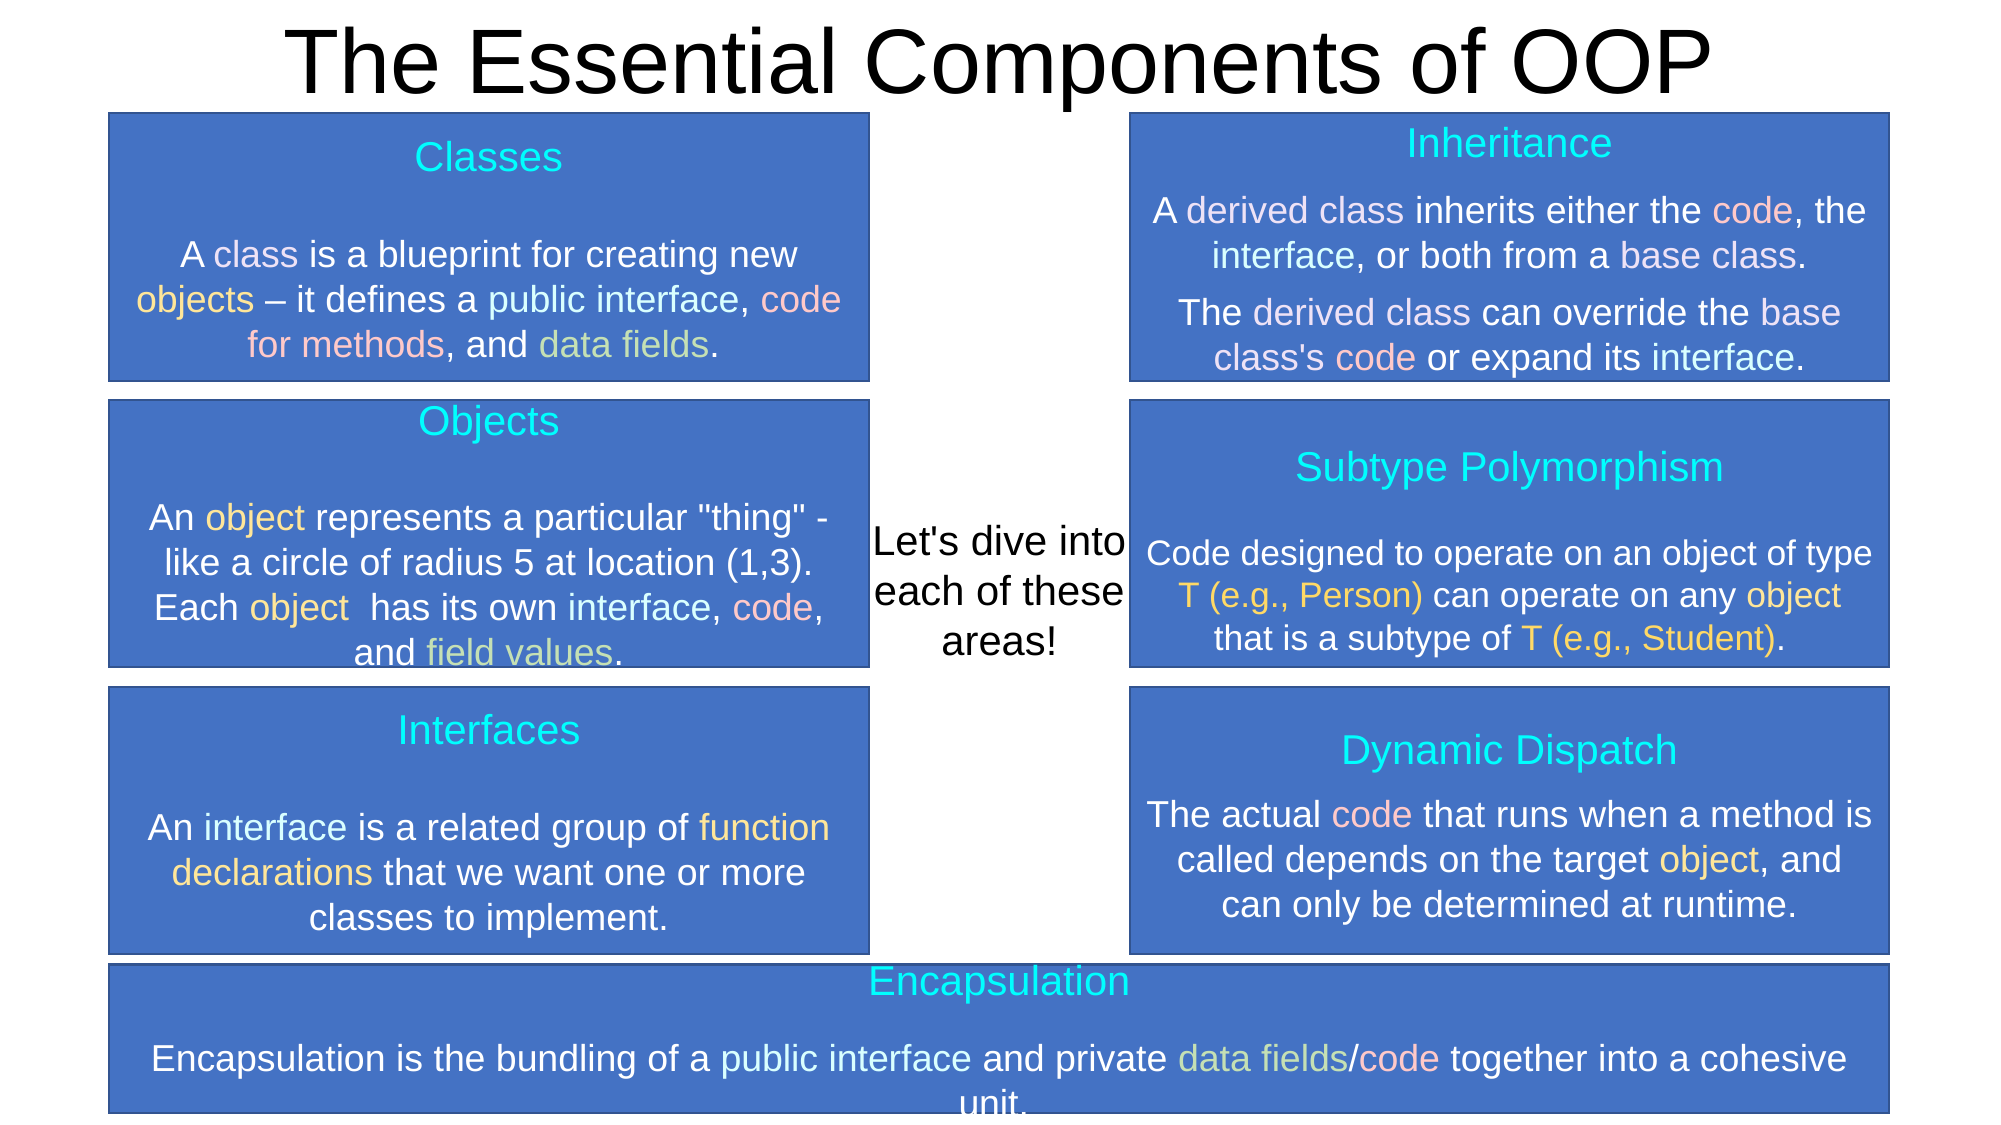

The Essential Components of OOP
Classes

A class is a blueprint for creating new objects – it defines a public interface, code for methods, and data fields.
Inheritance

A derived class inherits either the code, the interface, or both from a base class.

The derived class can override the base class's code or expand its interface.
Alert: This doesn't say class – it says object!!!
Objects

An object represents a particular "thing" - like a circle of radius 5 at location (1,3). Each object  has its own interface, code, and field values.

Subtype Polymorphism

Code designed to operate on an object of type T (e.g., Person) can operate on any object that is a subtype of T (e.g., Student).
Let's dive into each of these areas!
Interfaces

An interface is a related group of function declarations that we want one or more classes to implement.

Dynamic Dispatch

The actual code that runs when a method is called depends on the target object, and can only be determined at runtime.

Encapsulation

Encapsulation is the bundling of a public interface and private data fields/code together into a cohesive unit.